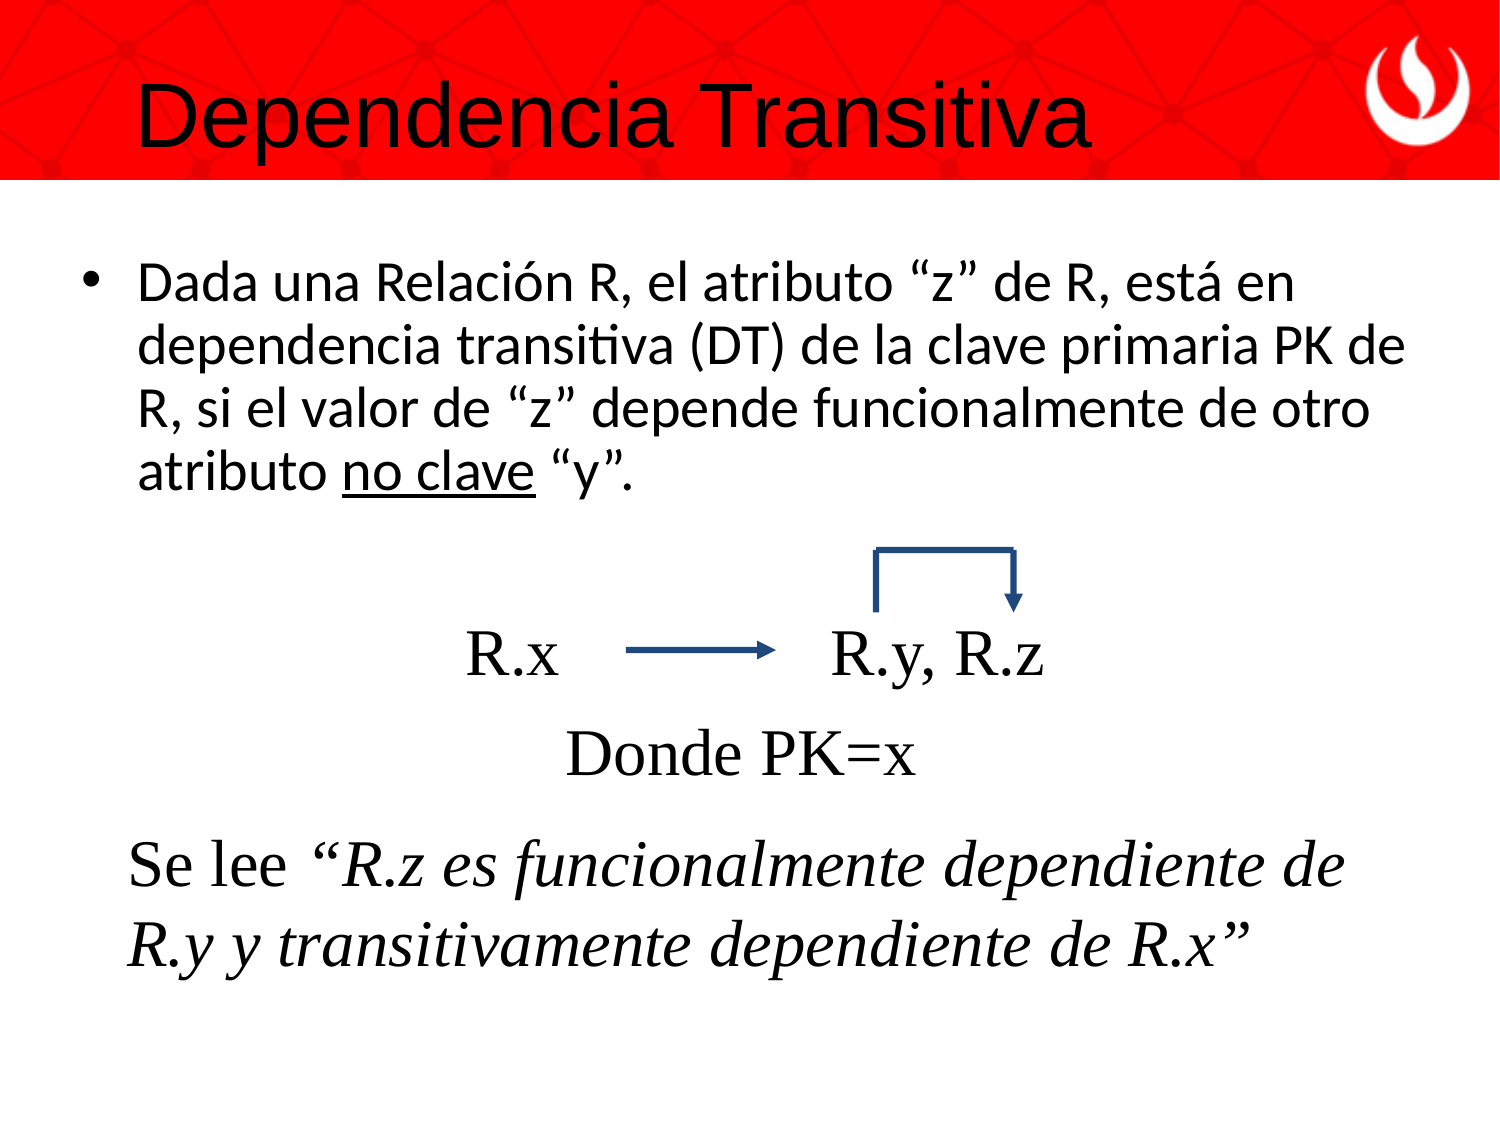

Dependencia Transitiva
Dada una Relación R, el atributo “z” de R, está en dependencia transitiva (DT) de la clave primaria PK de R, si el valor de “z” depende funcionalmente de otro atributo no clave “y”.

R.x
R.y, R.z

Donde PK=x
Se lee “R.z es funcionalmente dependiente de R.y y transitivamente dependiente de R.x”